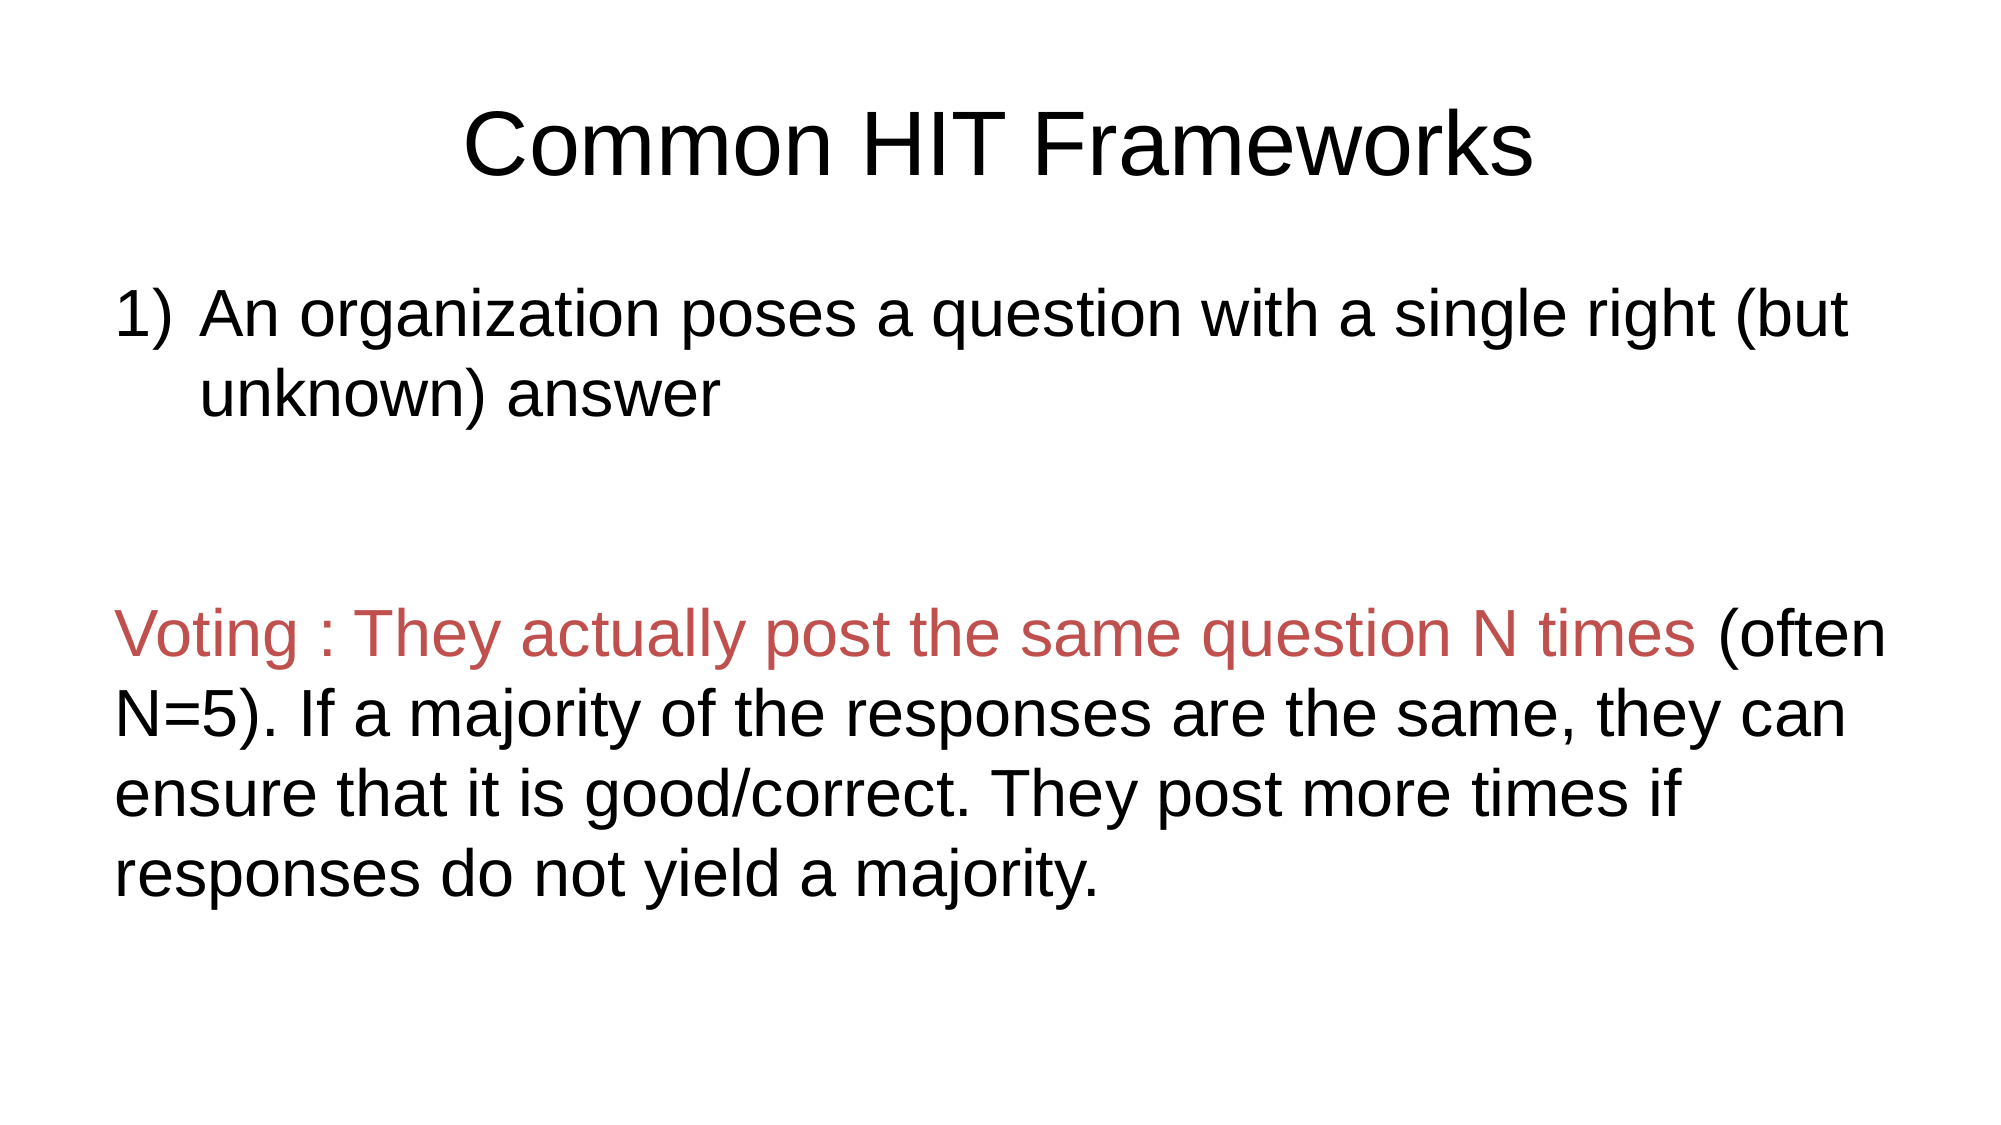

# Common HIT Frameworks
An organization poses a question with a single right (but unknown) answer

Voting : They actually post the same question N times (often N=5). If a majority of the responses are the same, they can ensure that it is good/correct. They post more times if responses do not yield a majority.